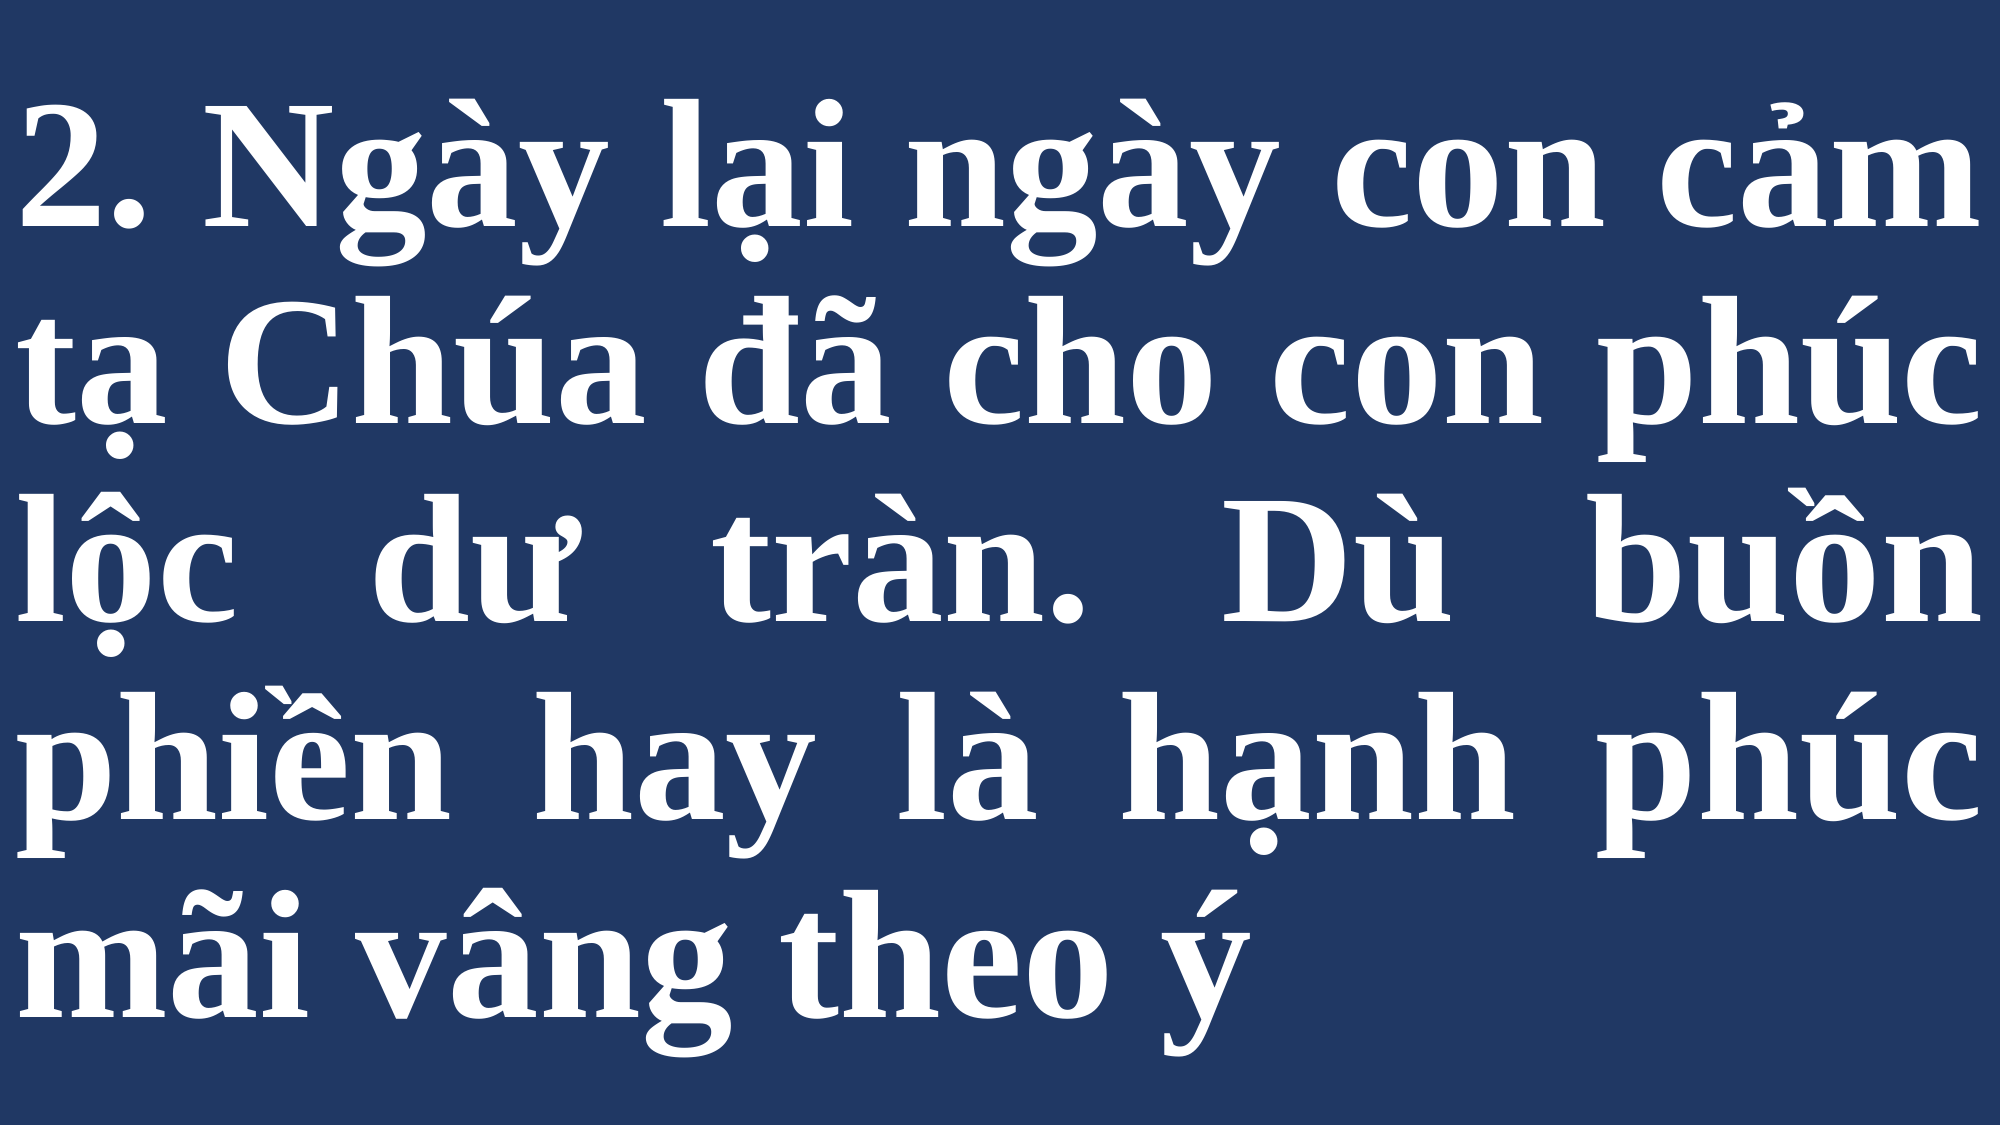

# 2. Ngày lại ngày con cảm tạ Chúa đã cho con phúc lộc dư tràn. Dù buồn phiền hay là hạnh phúc mãi vâng theo ý